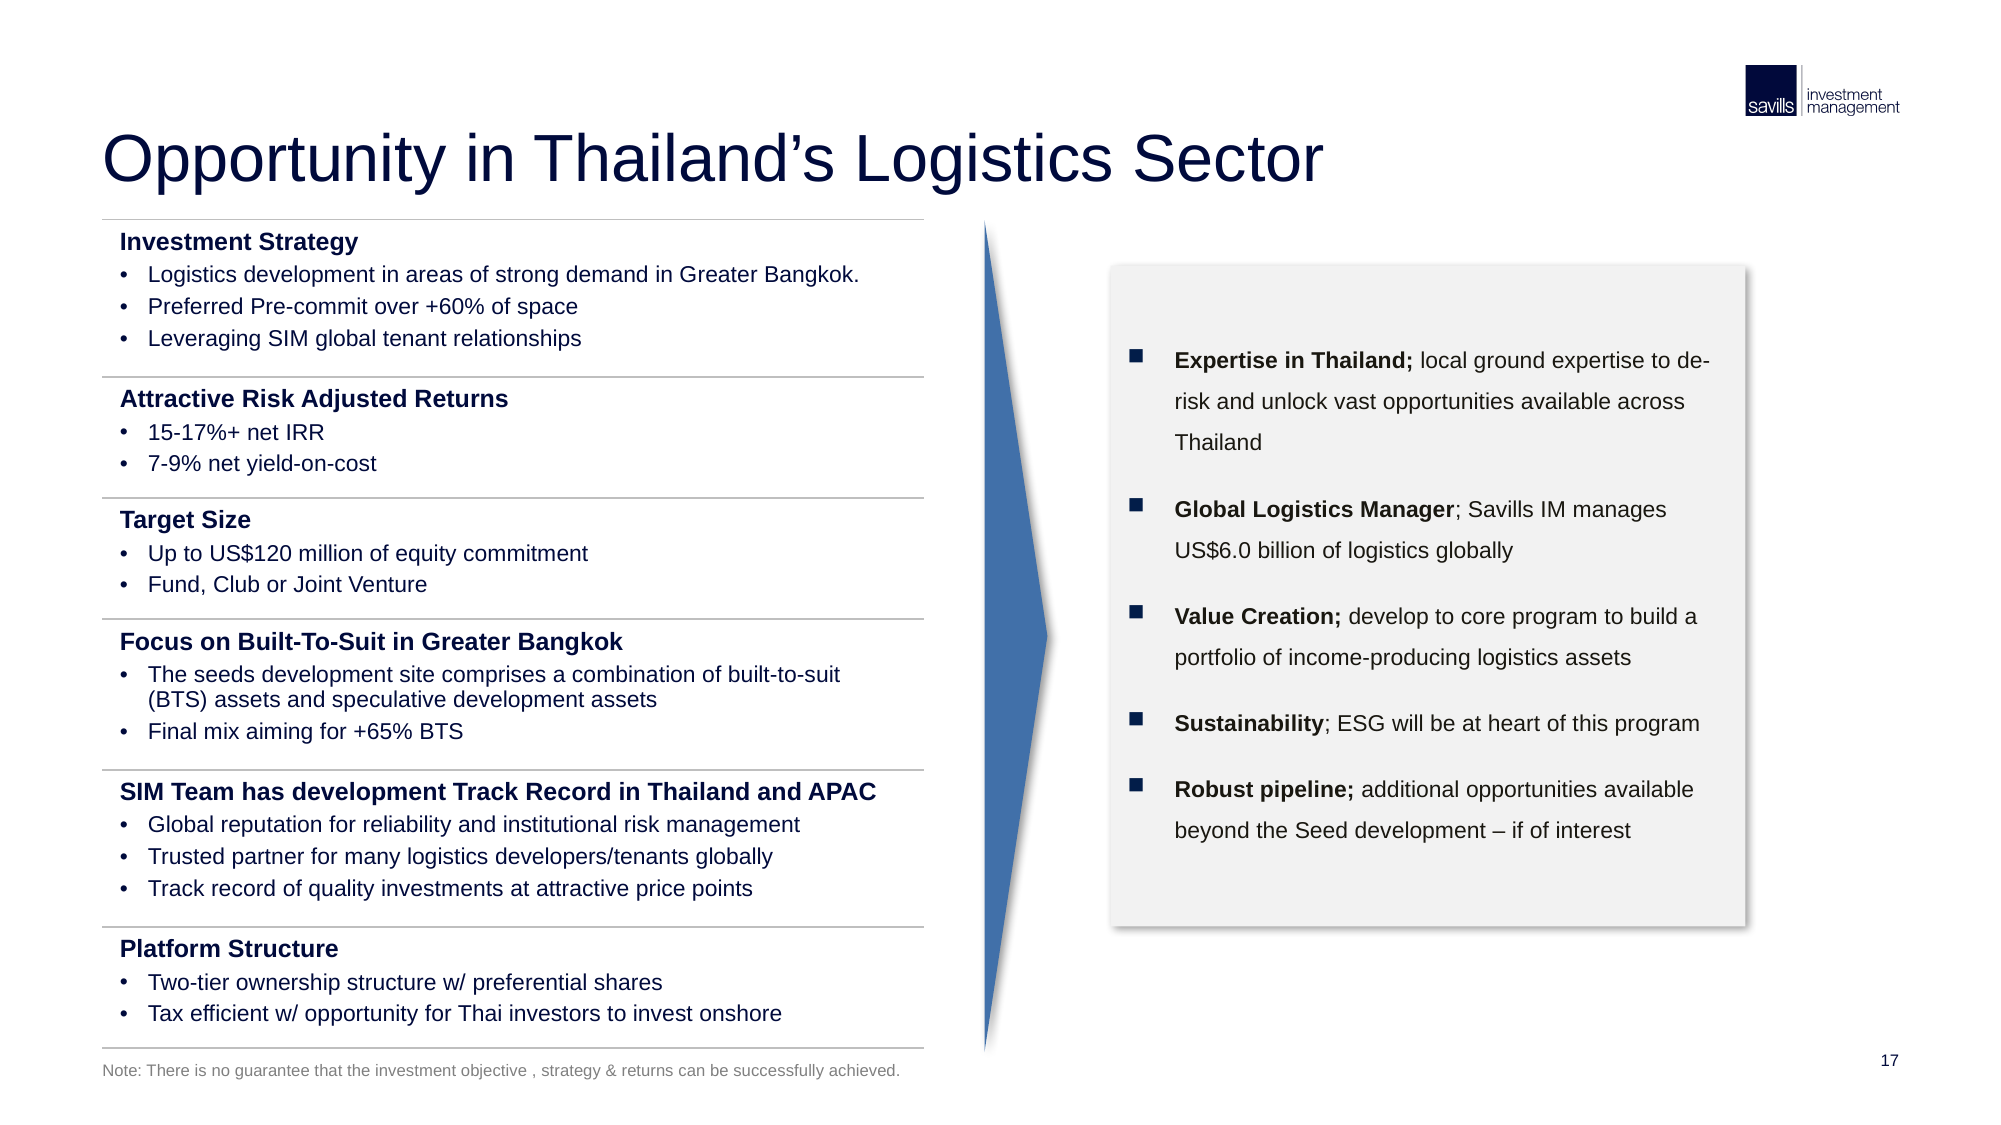

# Opportunity in Thailand’s Logistics Sector
| Investment Strategy Logistics development in areas of strong demand in Greater Bangkok. Preferred Pre-commit over +60% of space Leveraging SIM global tenant relationships |
| --- |
| Attractive Risk Adjusted Returns 15-17%+ net IRR  7-9% net yield-on-cost |
| Target Size  Up to US$120 million of equity commitment Fund, Club or Joint Venture |
| Focus on Built-To-Suit in Greater Bangkok  The seeds development site comprises a combination of built-to-suit (BTS) assets and speculative development assets Final mix aiming for +65% BTS |
| SIM Team has development Track Record in Thailand and APAC Global reputation for reliability and institutional risk management Trusted partner for many logistics developers/tenants globally Track record of quality investments at attractive price points |
| Platform Structure Two-tier ownership structure w/ preferential shares Tax efficient w/ opportunity for Thai investors to invest onshore |

Expertise in Thailand; local ground expertise to de-risk and unlock vast opportunities available across Thailand
Global Logistics Manager; Savills IM manages US$6.0 billion of logistics globally
Value Creation; develop to core program to build a portfolio of income-producing logistics assets
Sustainability; ESG will be at heart of this program
Robust pipeline; additional opportunities available beyond the Seed development – if of interest

17
Note: There is no guarantee that the investment objective , strategy & returns can be successfully achieved.